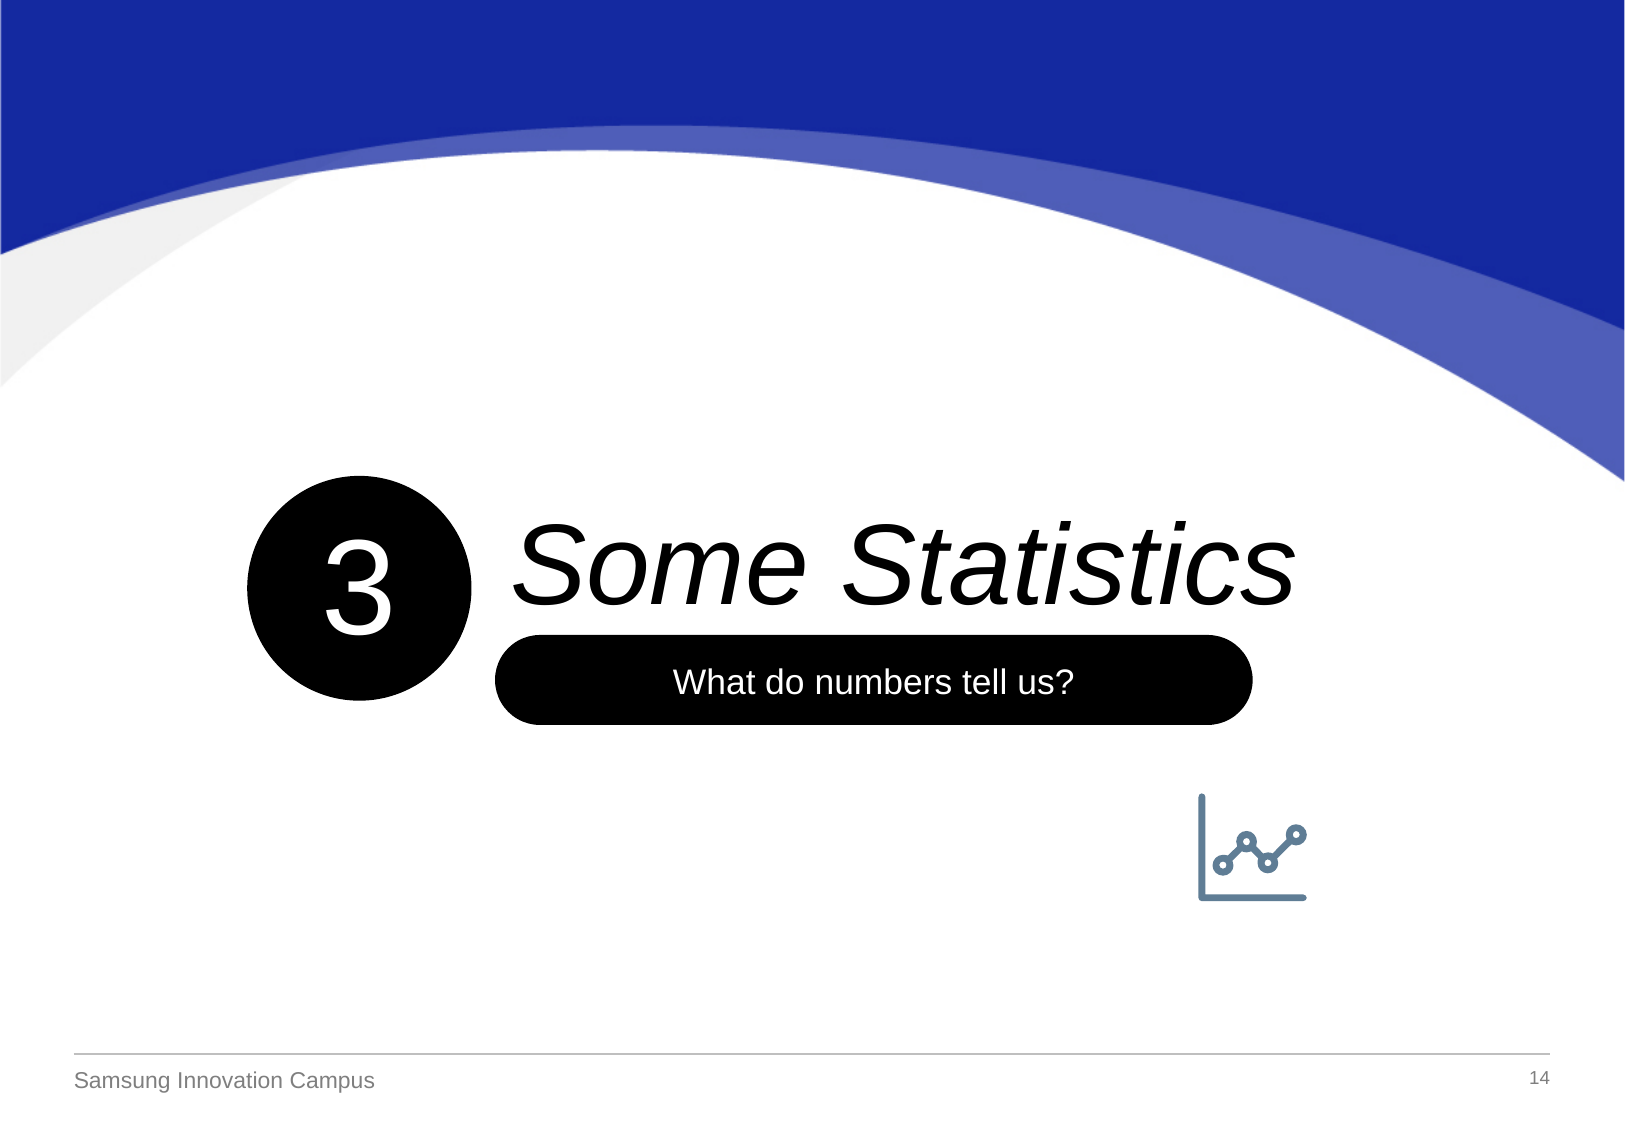

Some Statistics
3

What do numbers tell us?